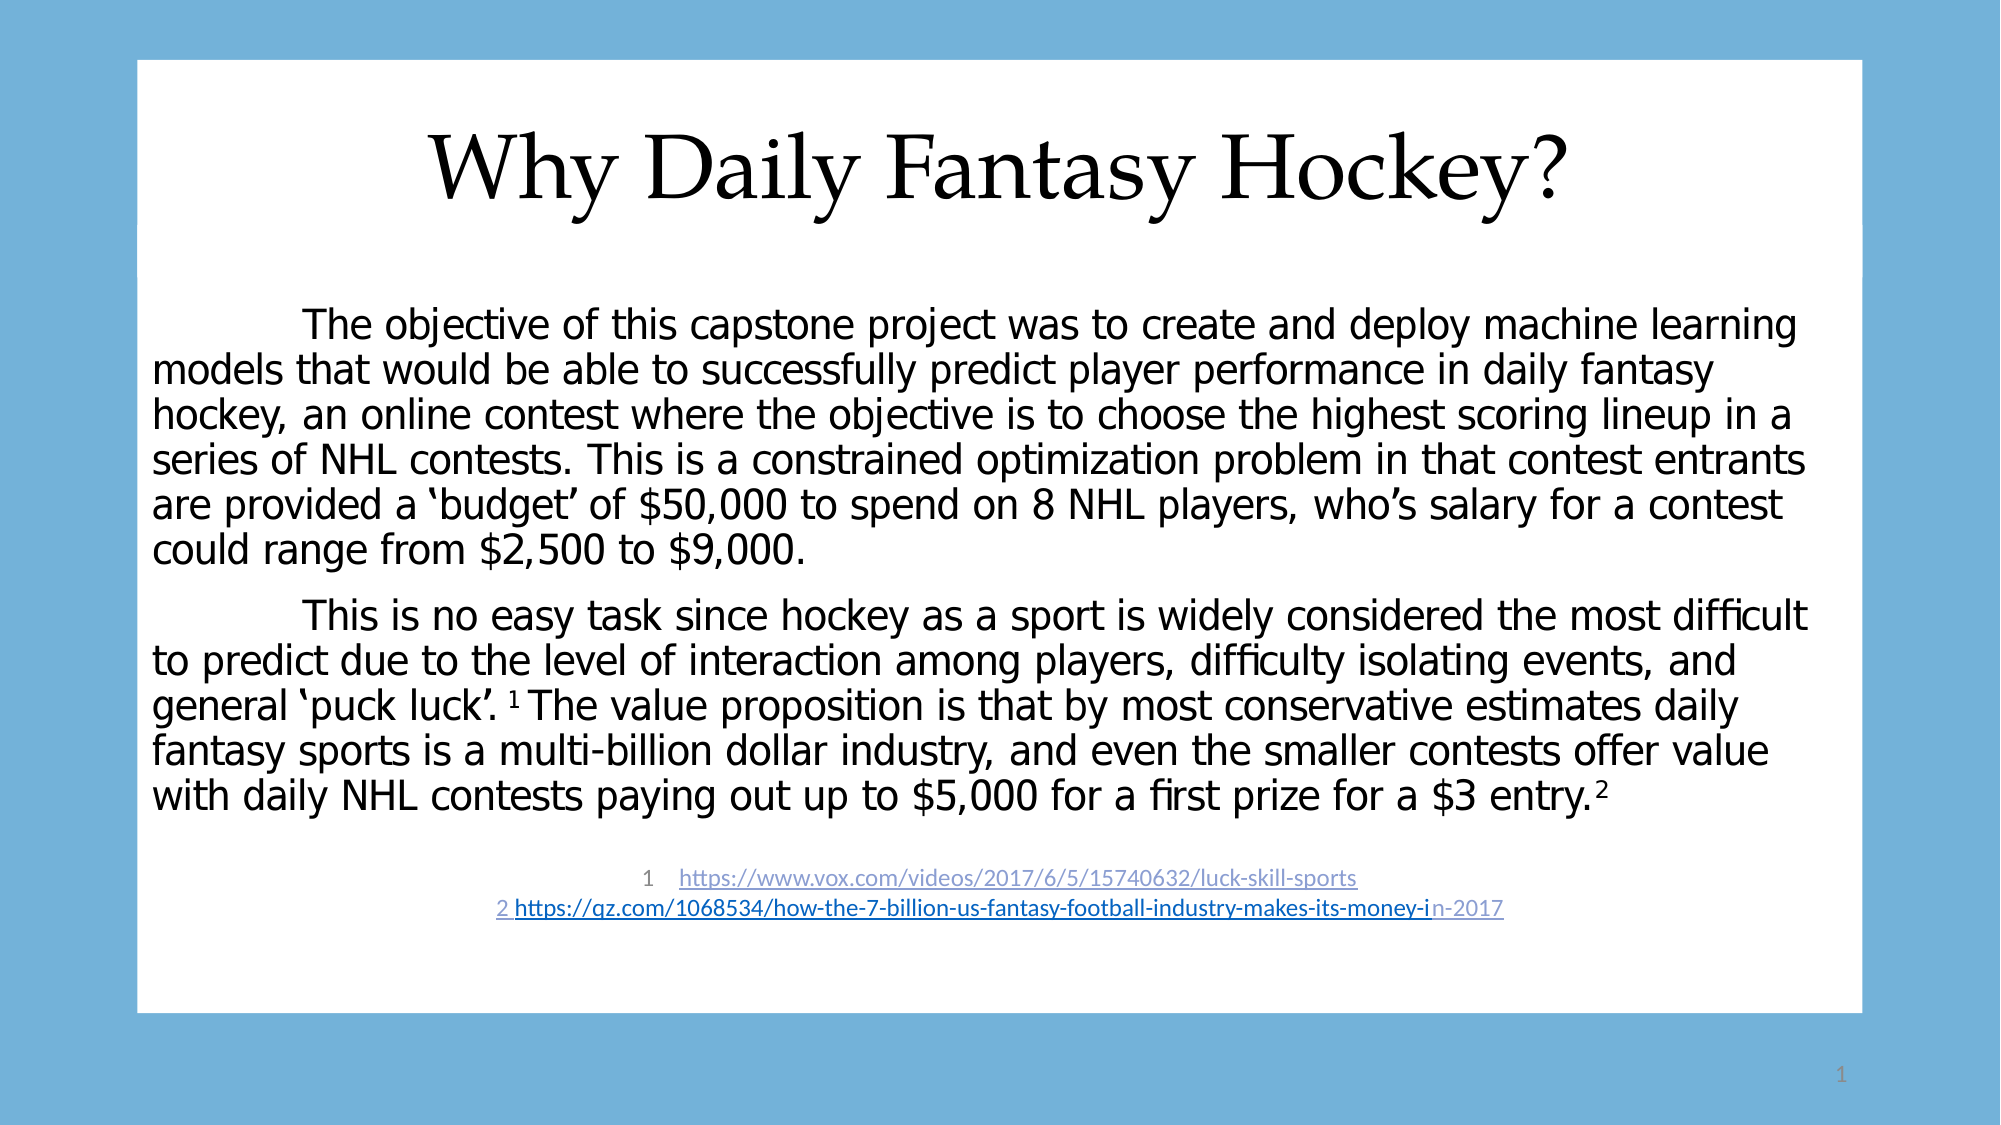

# Why Daily Fantasy Hockey?

	The objective of this capstone project was to create and deploy machine learning models that would be able to successfully predict player performance in daily fantasy hockey, an online contest where the objective is to choose the highest scoring lineup in a series of NHL contests. This is a constrained optimization problem in that contest entrants are provided a ‘budget’ of $50,000 to spend on 8 NHL players, who’s salary for a contest could range from $2,500 to $9,000.
	This is no easy task since hockey as a sport is widely considered the most difficult to predict due to the level of interaction among players, difficulty isolating events, and general ‘puck luck’. 1 The value proposition is that by most conservative estimates daily fantasy sports is a multi-billion dollar industry, and even the smaller contests offer value with daily NHL contests paying out up to $5,000 for a first prize for a $3 entry.2

https://www.vox.com/videos/2017/6/5/15740632/luck-skill-sports
2 https://qz.com/1068534/how-the-7-billion-us-fantasy-football-industry-makes-its-money-in-2017

1